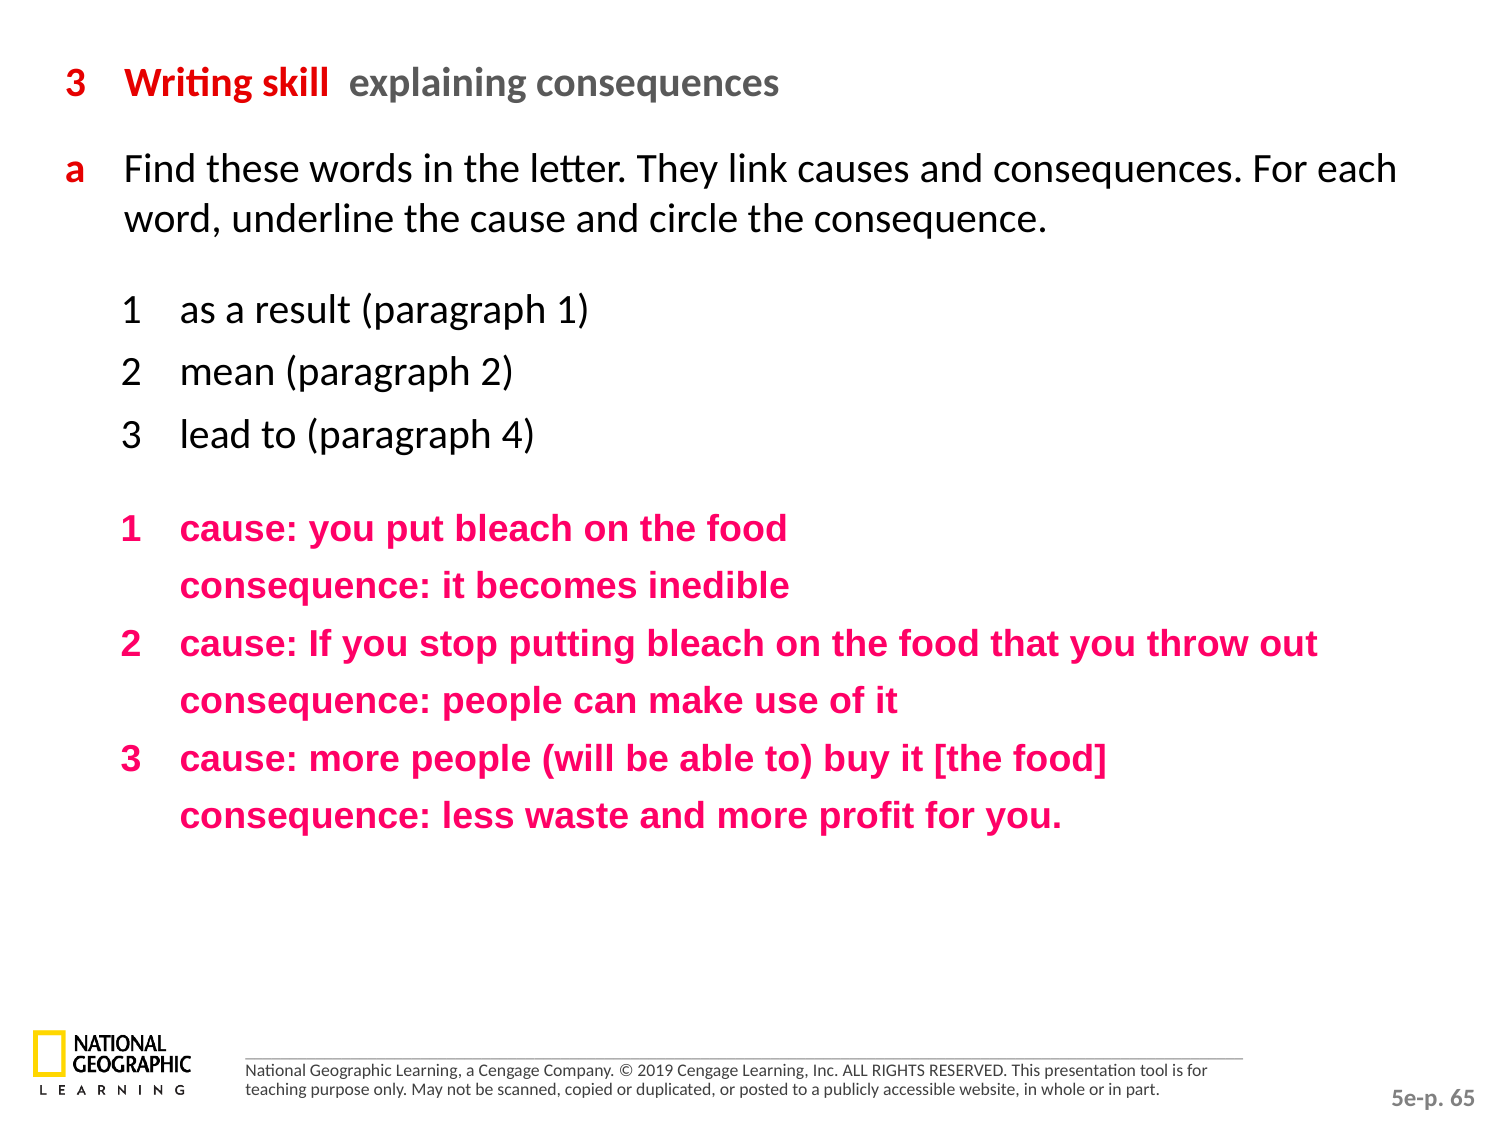

3	Writing skill  explaining consequences
a 	Find these words in the letter. They link causes and consequences. For each word, underline the cause and circle the consequence.
1 	as a result (paragraph 1)
2 	mean (paragraph 2)
3	lead to (paragraph 4)
1 	cause: you put bleach on the food
	consequence: it becomes inedible
2 	cause: If you stop putting bleach on the food that you throw out
	consequence: people can make use of it
3 	cause: more people (will be able to) buy it [the food]
	consequence: less waste and more profit for you.
5e-p. 65